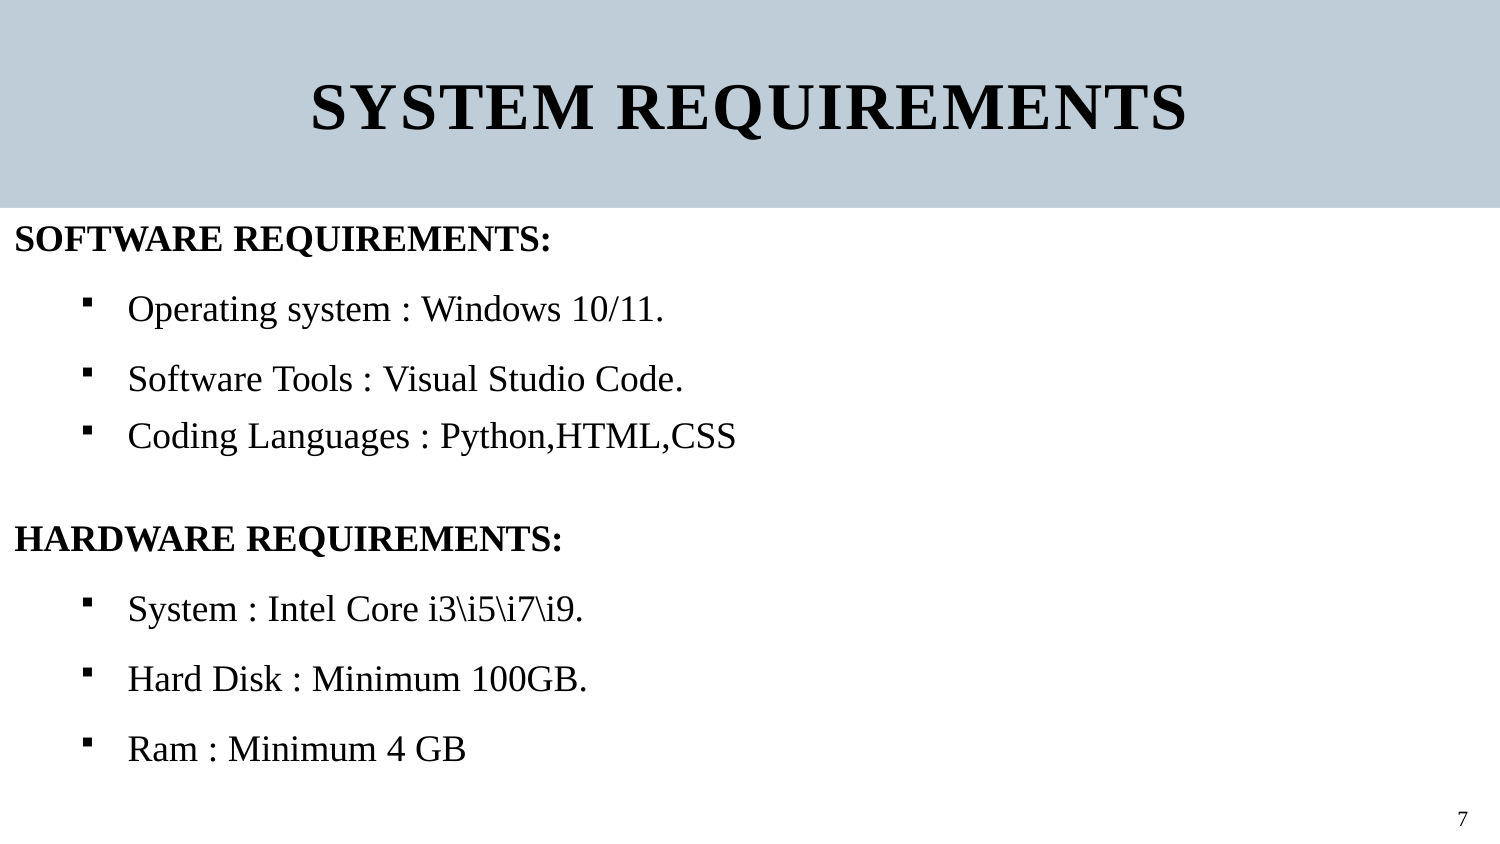

SYSTEM REQUIREMENTS
SOFTWARE REQUIREMENTS:
Operating system : Windows 10/11.
Software Tools : Visual Studio Code.
Coding Languages : Python,HTML,CSS

HARDWARE REQUIREMENTS:
System : Intel Core i3\i5\i7\i9.
Hard Disk : Minimum 100GB.
Ram : Minimum 4 GB
7